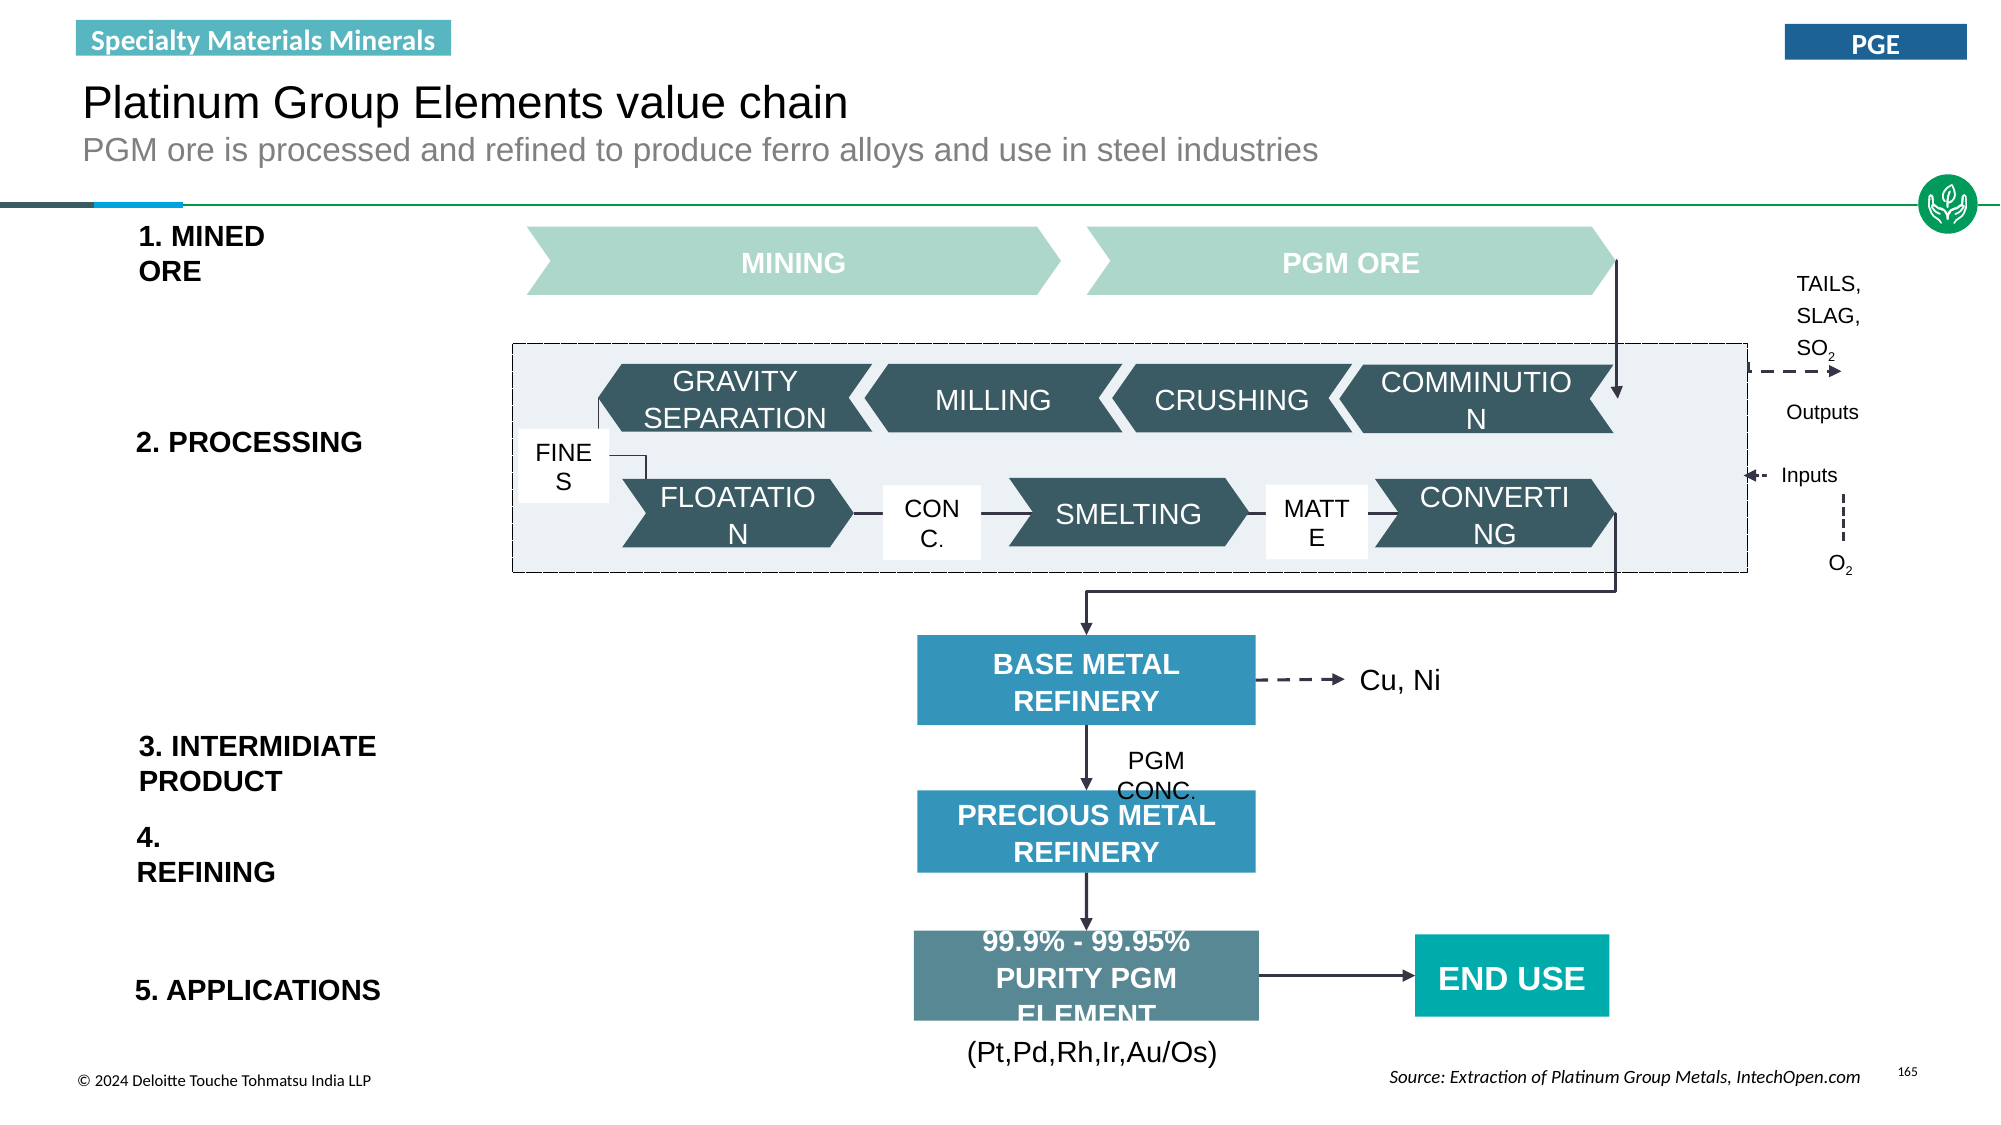

Specialty Materials Minerals
PGE
# Platinum Group Elements value chain PGM ore is processed and refined to produce ferro alloys and use in steel industries

MINING
PGM ORE
1. MINED ORE
TAILS,
SLAG,
SO2

GRAVITY SEPARATION
MILLING
CRUSHING
COMMINUTION
Outputs
2. PROCESSING
FINES
Inputs
SMELTING
FLOATATION
CONVERTING
MATTE
CONC.
O2
BASE METAL REFINERY
Cu, Ni
3. INTERMIDIATE PRODUCT
PGM CONC.
PRECIOUS METAL REFINERY
4. REFINING
99.9% - 99.95% PURITY PGM ELEMENT
END USE
5. APPLICATIONS
(Pt,Pd,Rh,Ir,Au/Os)
Source: Extraction of Platinum Group Metals, IntechOpen.com